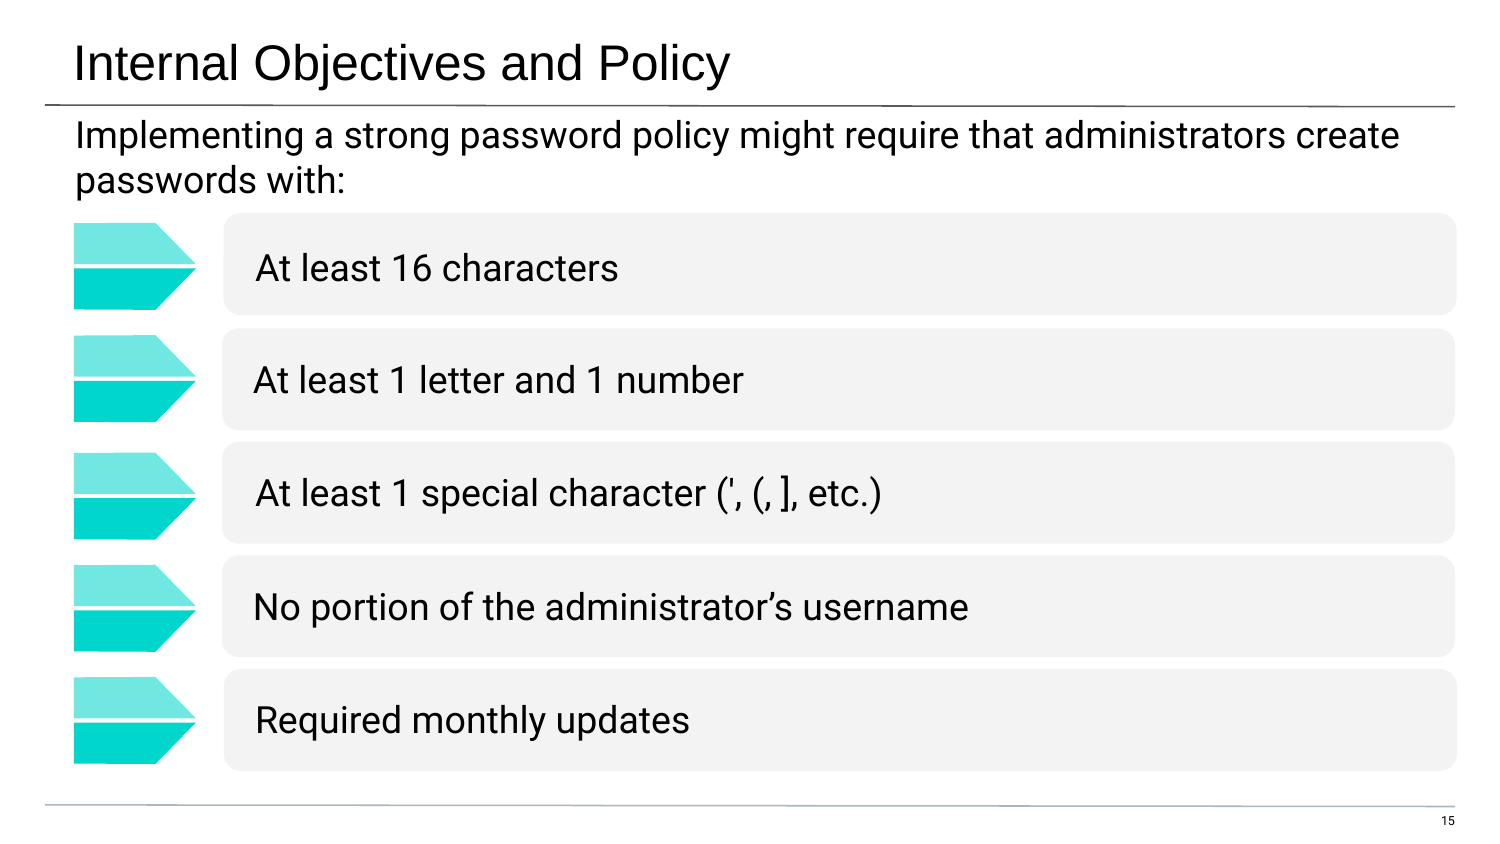

# Internal Objectives and Policy
Implementing a strong password policy might require that administrators create passwords with:
At least 16 characters
At least 1 letter and 1 number
At least 1 special character (', (, ], etc.)
No portion of the administrator’s username
Required monthly updates

15